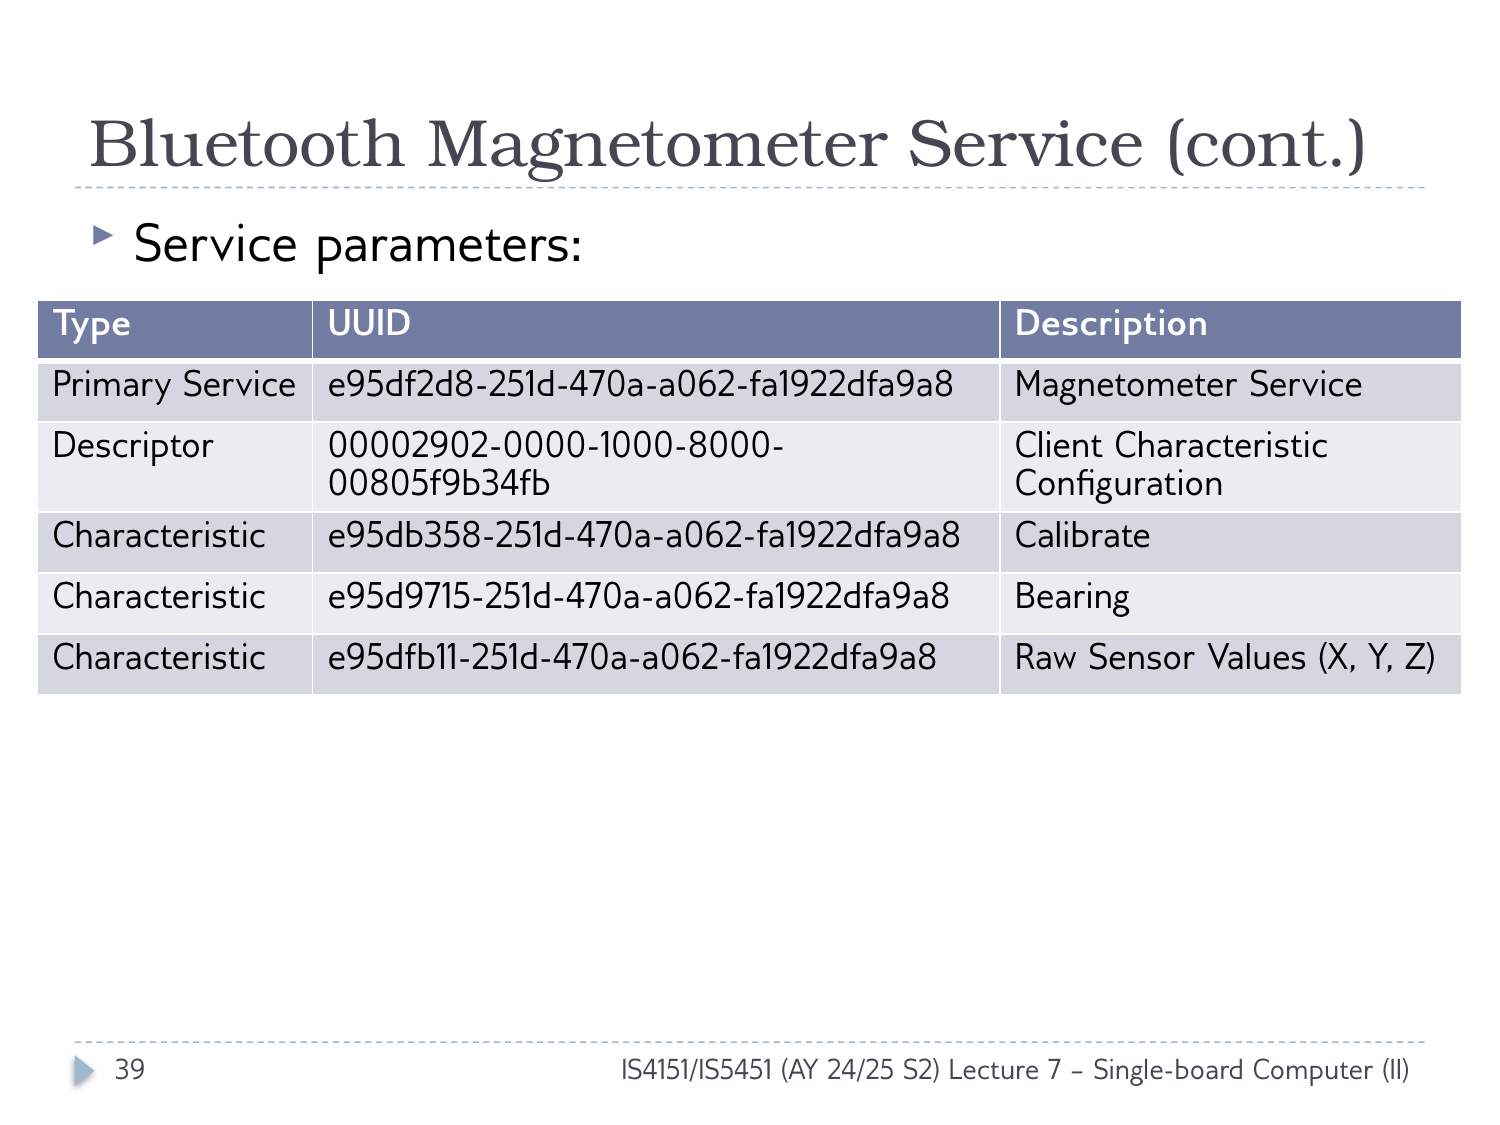

# Bluetooth Magnetometer Service (cont.)
Service parameters:
| Type | UUID | Description |
| --- | --- | --- |
| Primary Service | e95df2d8-251d-470a-a062-fa1922dfa9a8 | Magnetometer Service |
| Descriptor | 00002902-0000-1000-8000-00805f9b34fb | Client Characteristic Configuration |
| Characteristic | e95db358-251d-470a-a062-fa1922dfa9a8 | Calibrate |
| Characteristic | e95d9715-251d-470a-a062-fa1922dfa9a8 | Bearing |
| Characteristic | e95dfb11-251d-470a-a062-fa1922dfa9a8 | Raw Sensor Values (X, Y, Z) |
39
IS4151/IS5451 (AY 24/25 S2) Lecture 7 – Single-board Computer (II)